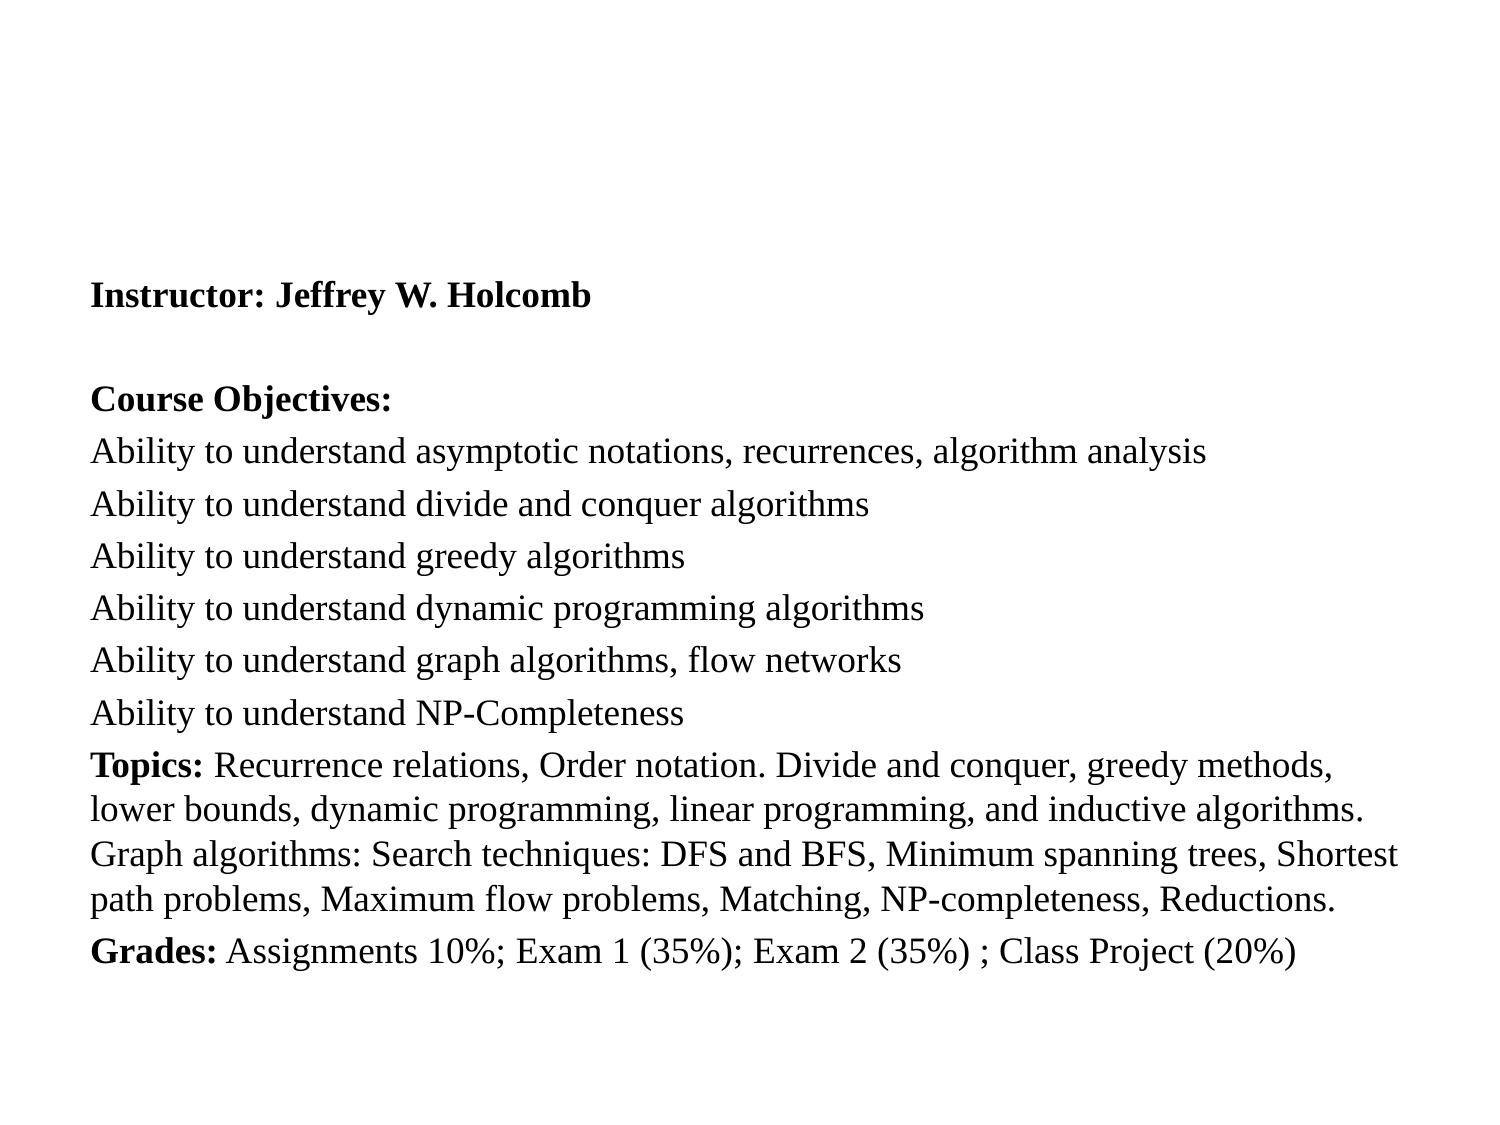

#
Instructor: Jeffrey W. Holcomb

Course Objectives:
Ability to understand asymptotic notations, recurrences, algorithm analysis
Ability to understand divide and conquer algorithms
Ability to understand greedy algorithms
Ability to understand dynamic programming algorithms
Ability to understand graph algorithms, flow networks
Ability to understand NP-Completeness
Topics: Recurrence relations, Order notation. Divide and conquer, greedy methods, lower bounds, dynamic programming, linear programming, and inductive algorithms. Graph algorithms: Search techniques: DFS and BFS, Minimum spanning trees, Shortest path problems, Maximum flow problems, Matching, NP-completeness, Reductions.
Grades: Assignments 10%; Exam 1 (35%); Exam 2 (35%) ; Class Project (20%)